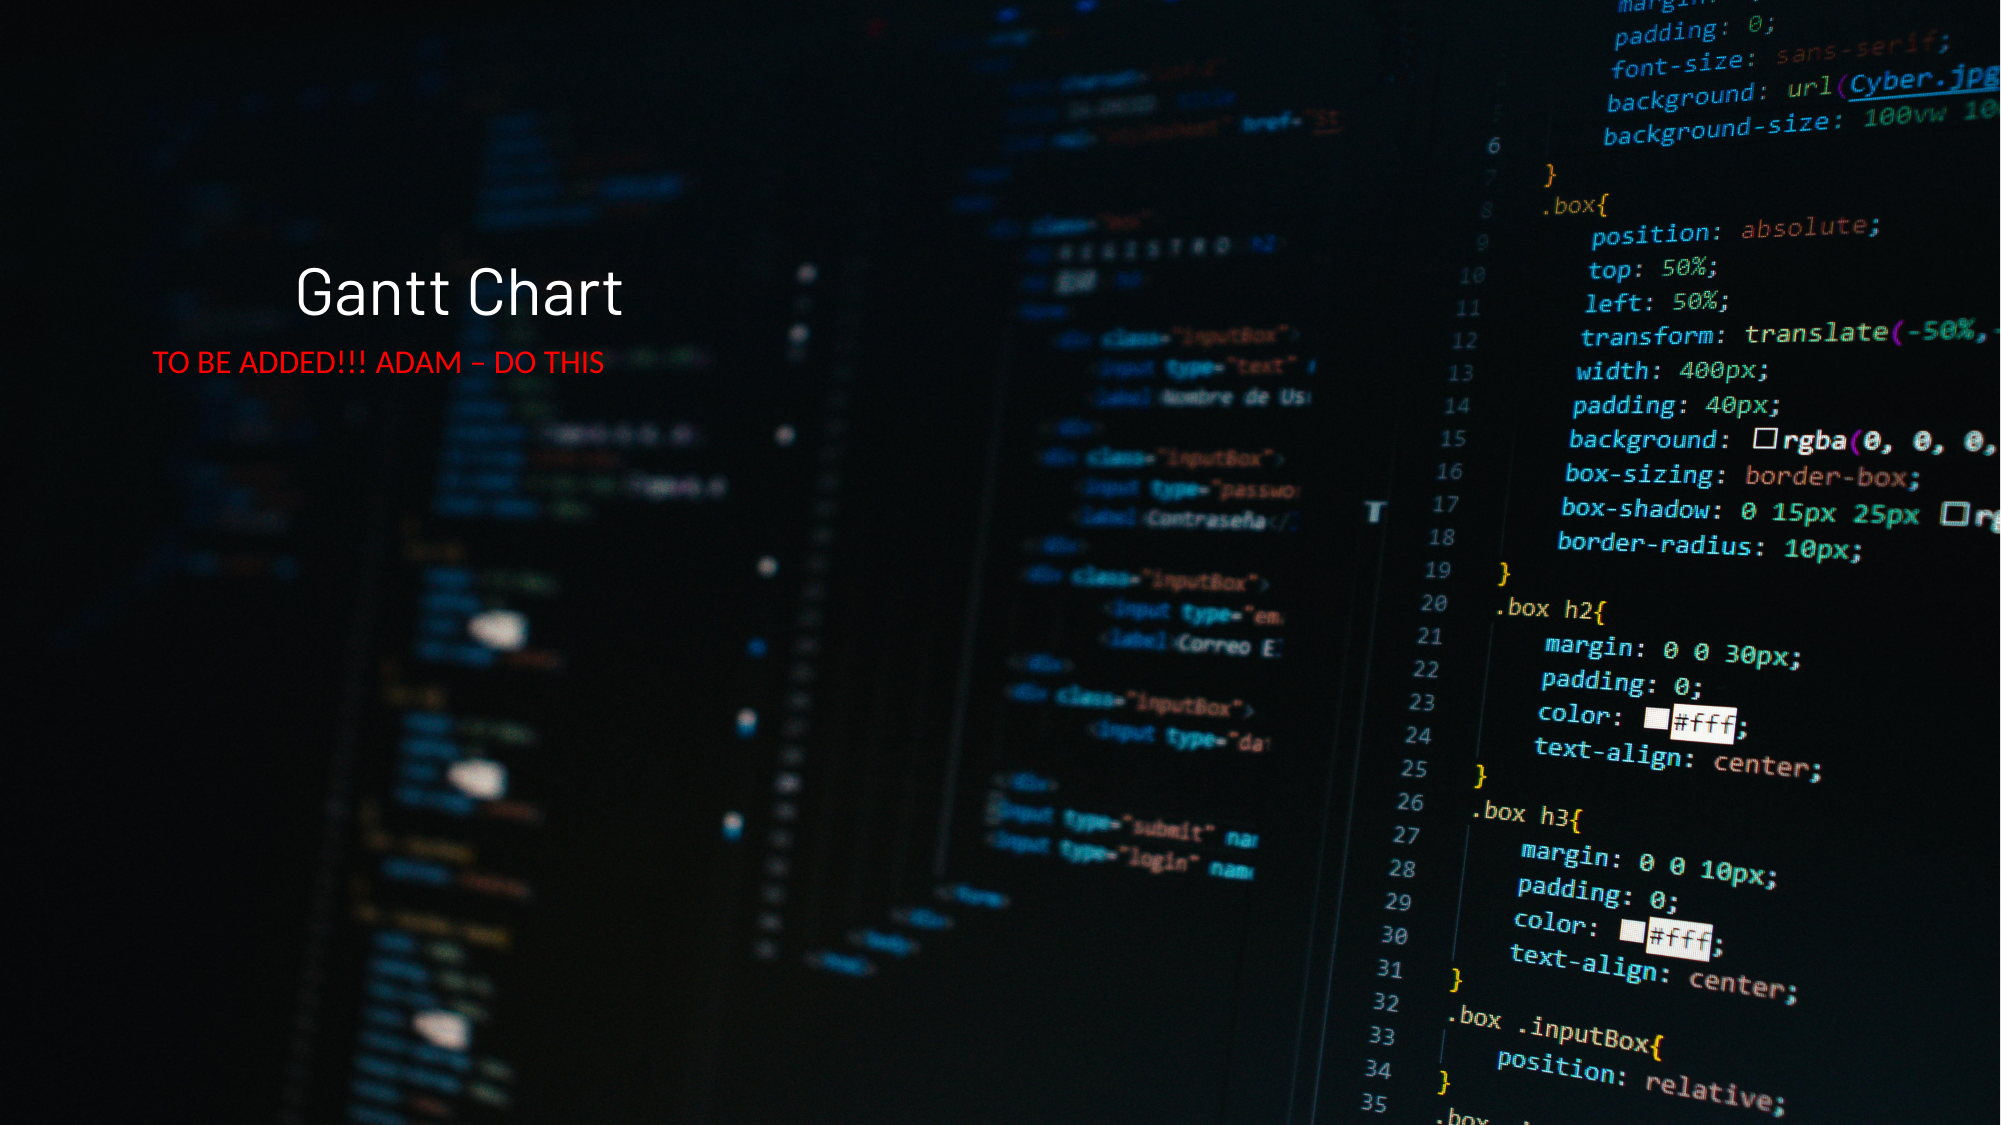

# Gantt Chart

TO BE ADDED!!! ADAM – DO THIS